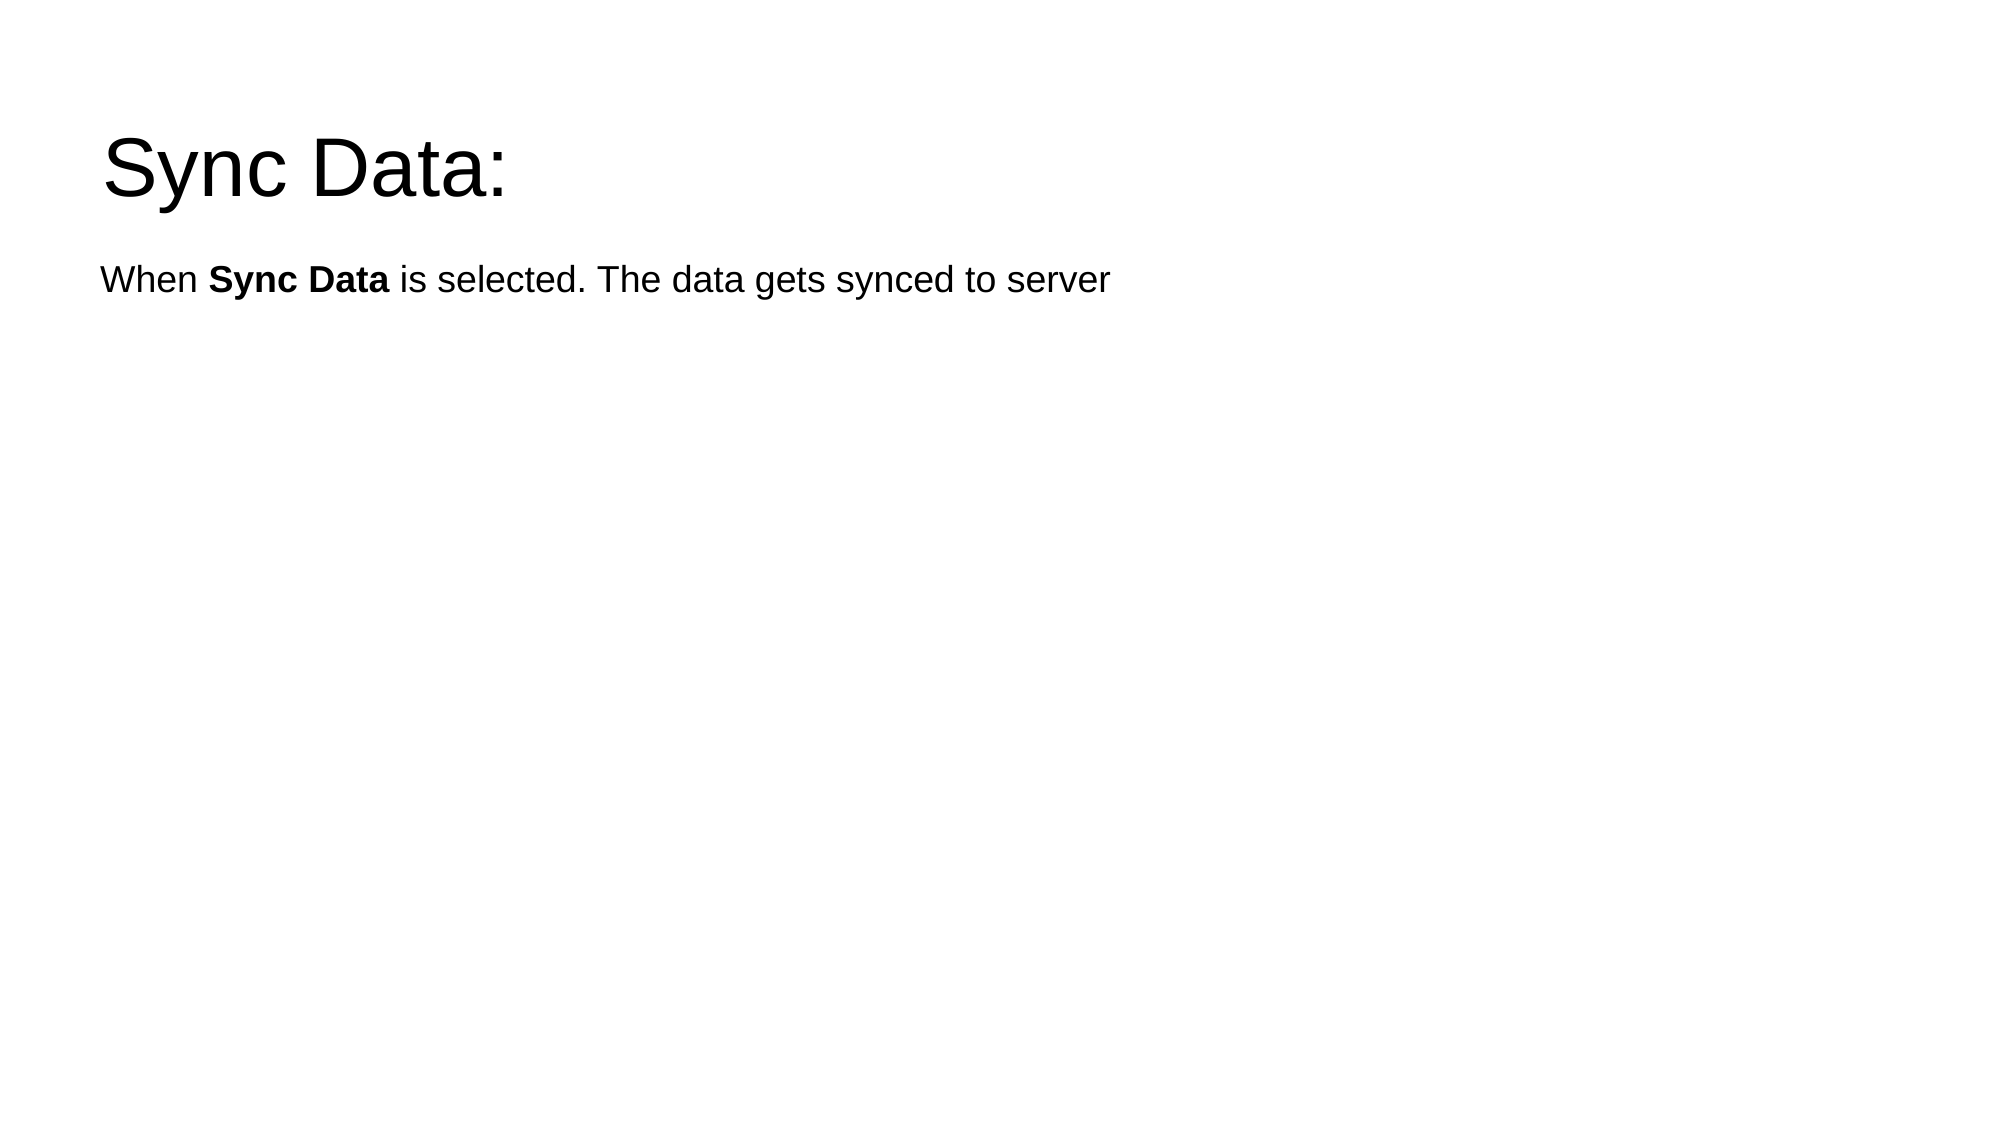

Sync Data:
When Sync Data is selected. The data gets synced to server